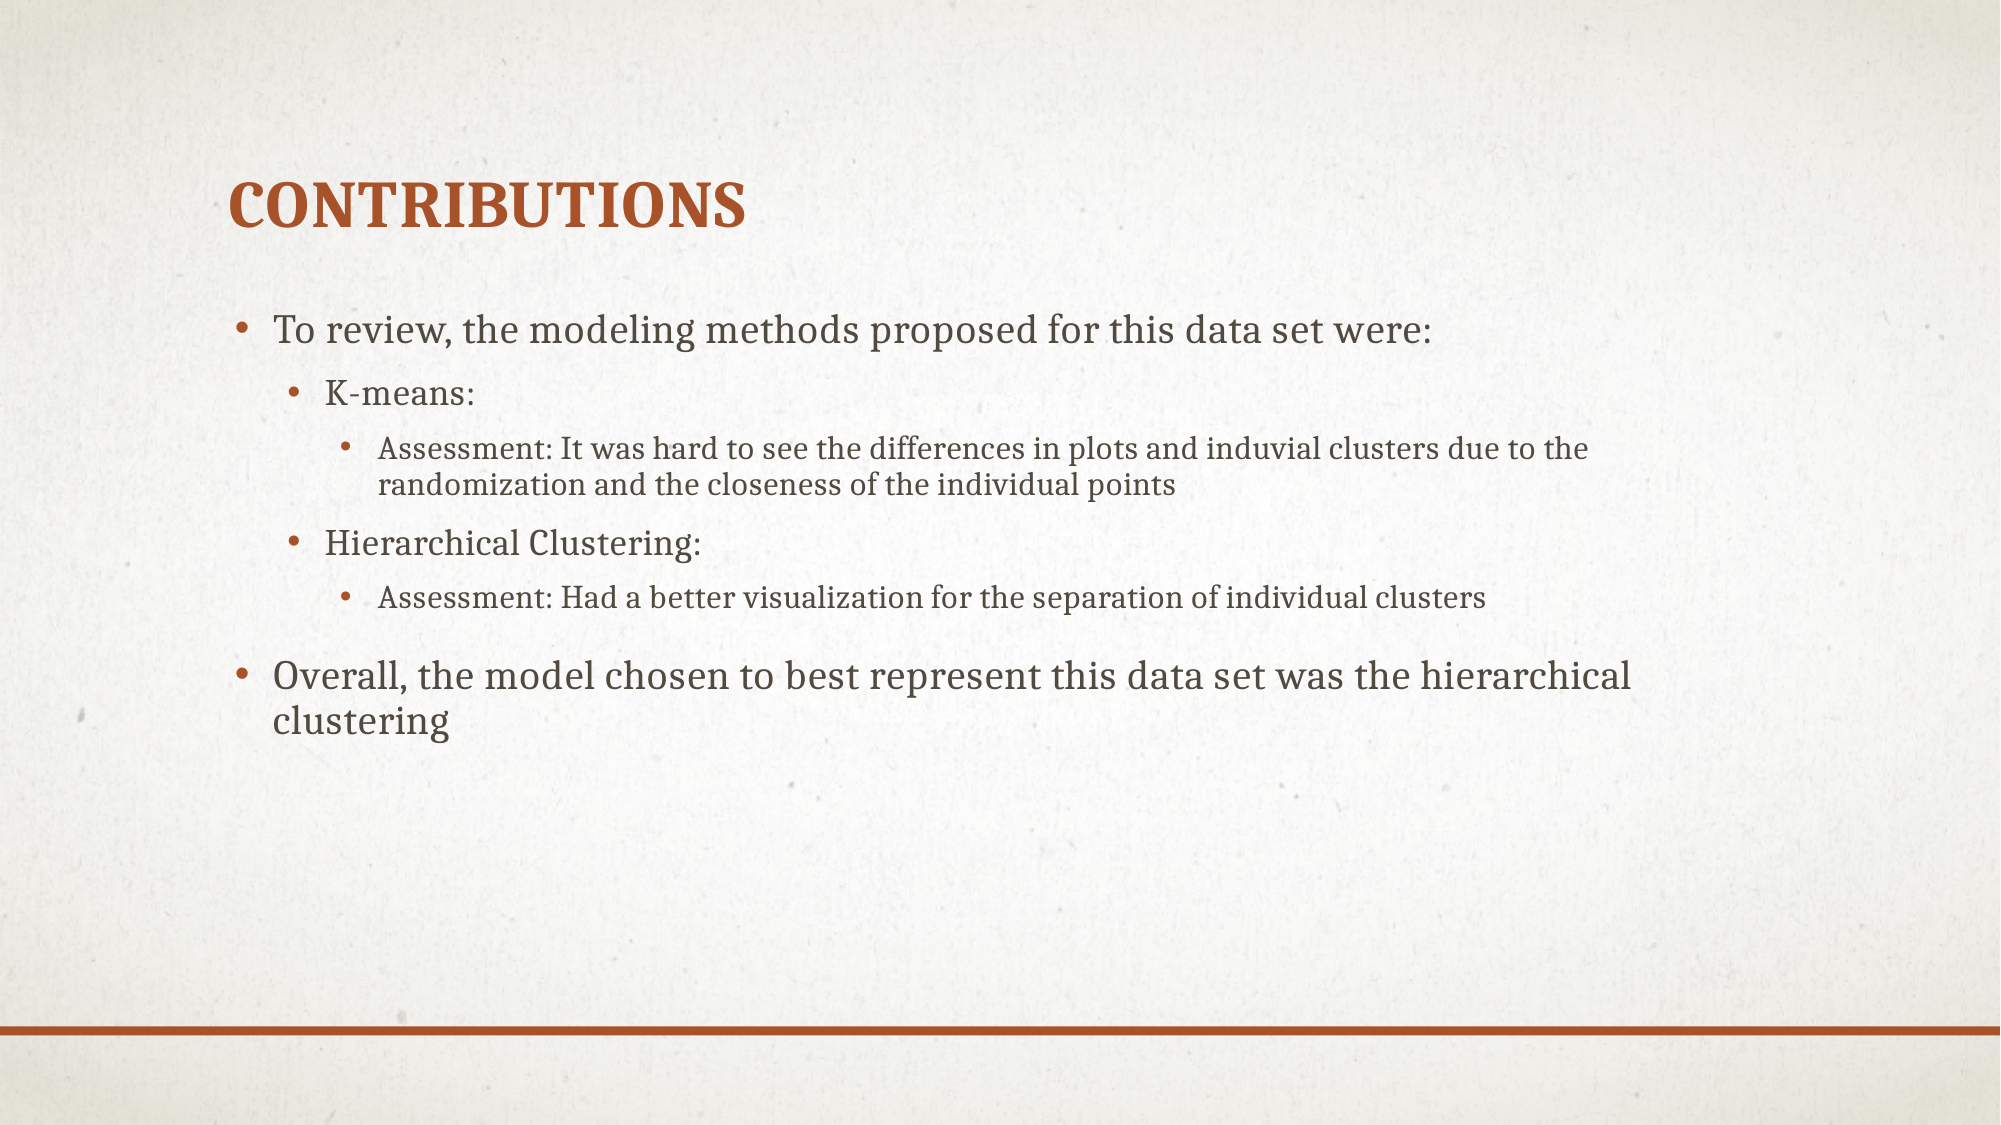

# Contributions
To review, the modeling methods proposed for this data set were:
K-means:
Assessment: It was hard to see the differences in plots and induvial clusters due to the randomization and the closeness of the individual points
Hierarchical Clustering:
Assessment: Had a better visualization for the separation of individual clusters
Overall, the model chosen to best represent this data set was the hierarchical clustering